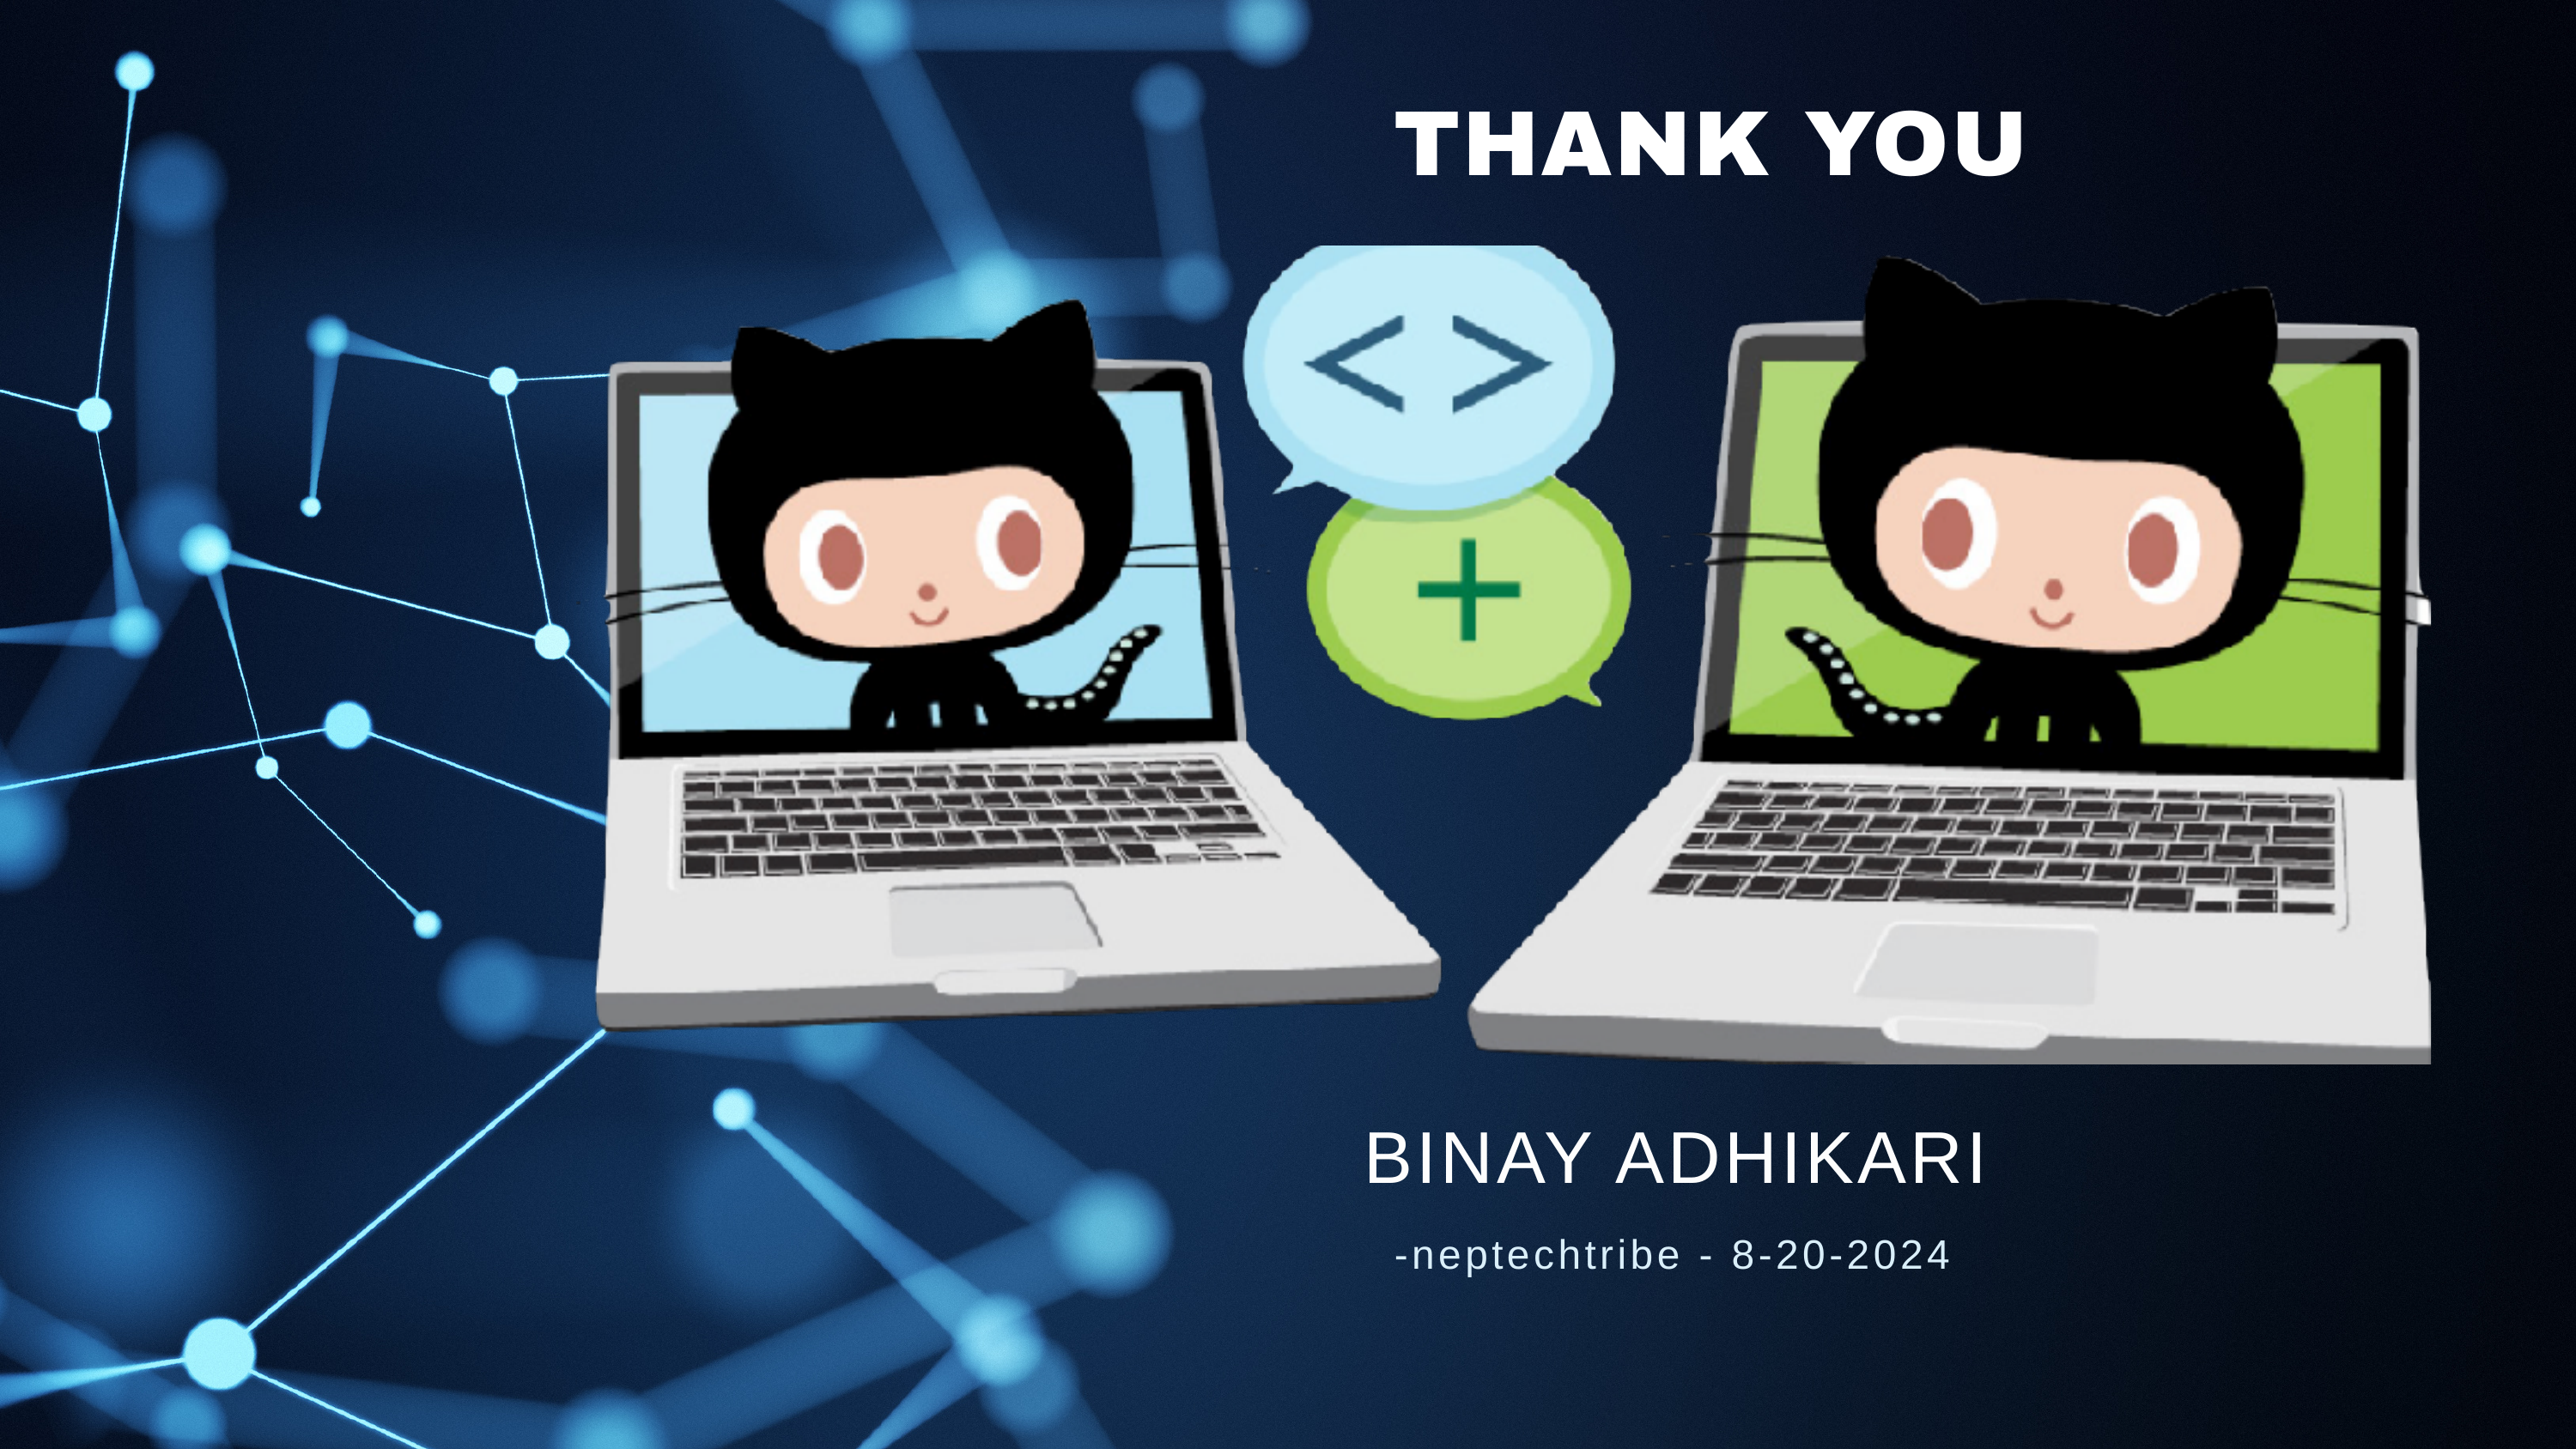

THANK YOU

BINAY ADHIKARI
-neptechtribe - 8-20-2024